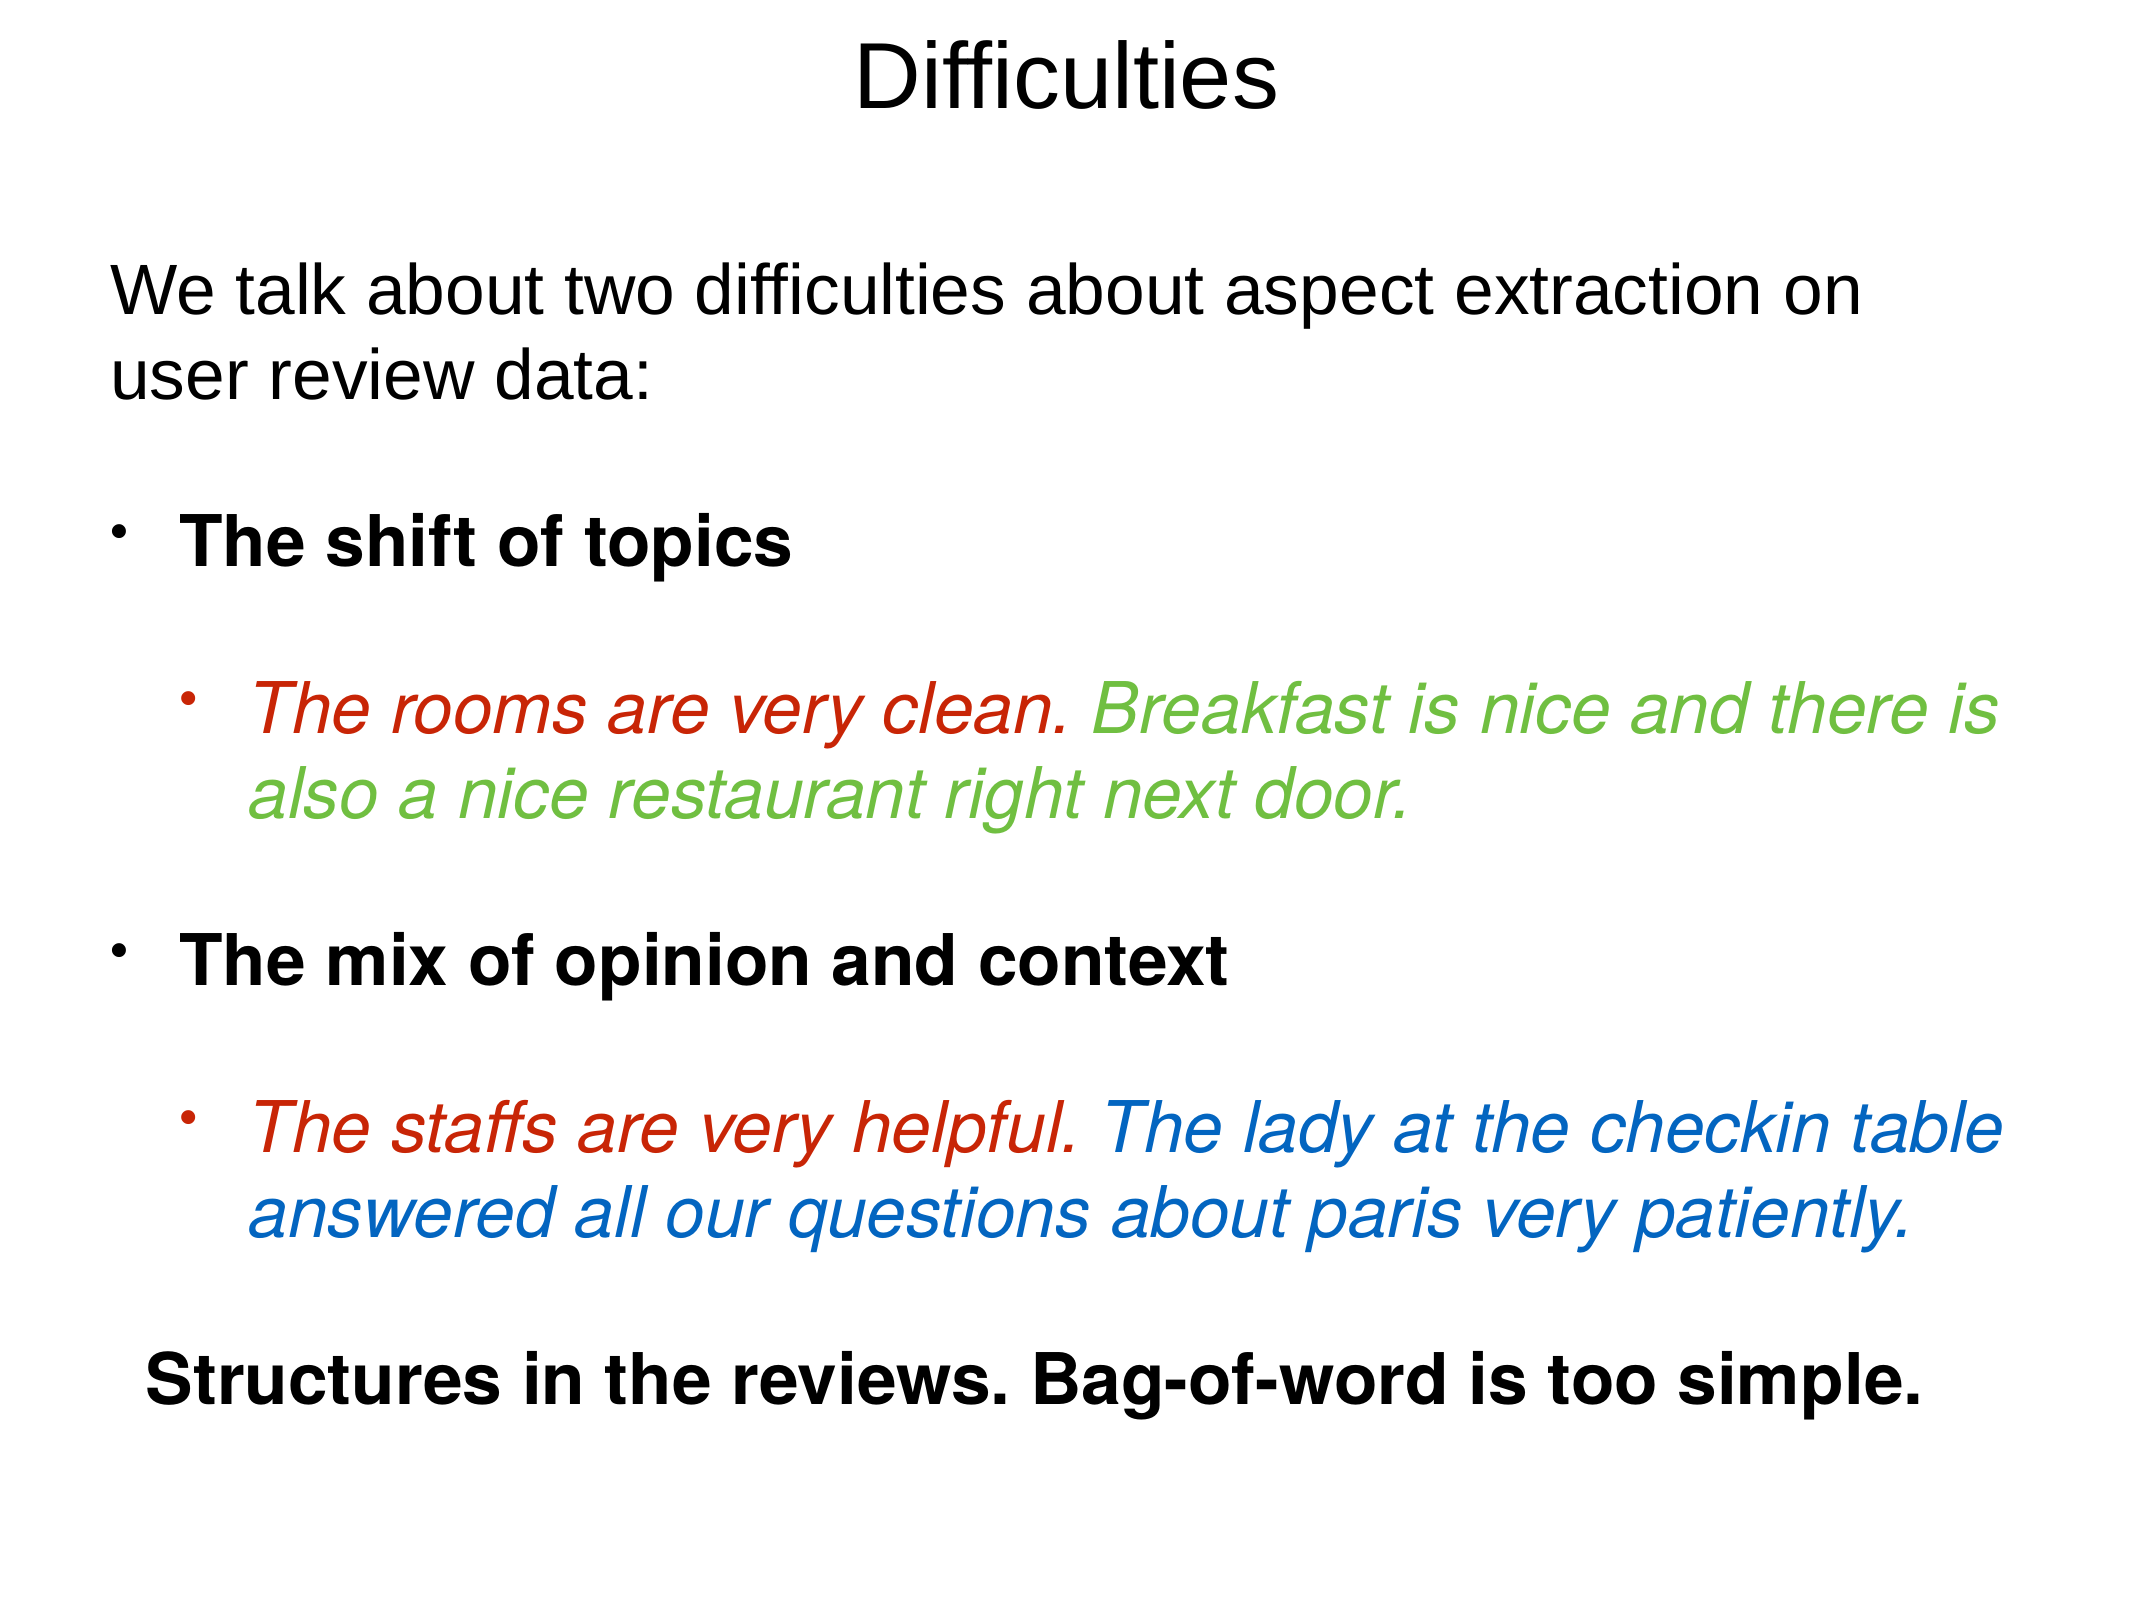

# Difficulties
We talk about two difficulties about aspect extraction on user review data:
The shift of topics
The rooms are very clean. Breakfast is nice and there is also a nice restaurant right next door.
The mix of opinion and context
The staffs are very helpful. The lady at the checkin table answered all our questions about paris very patiently.
Structures in the reviews. Bag-of-word is too simple.
9